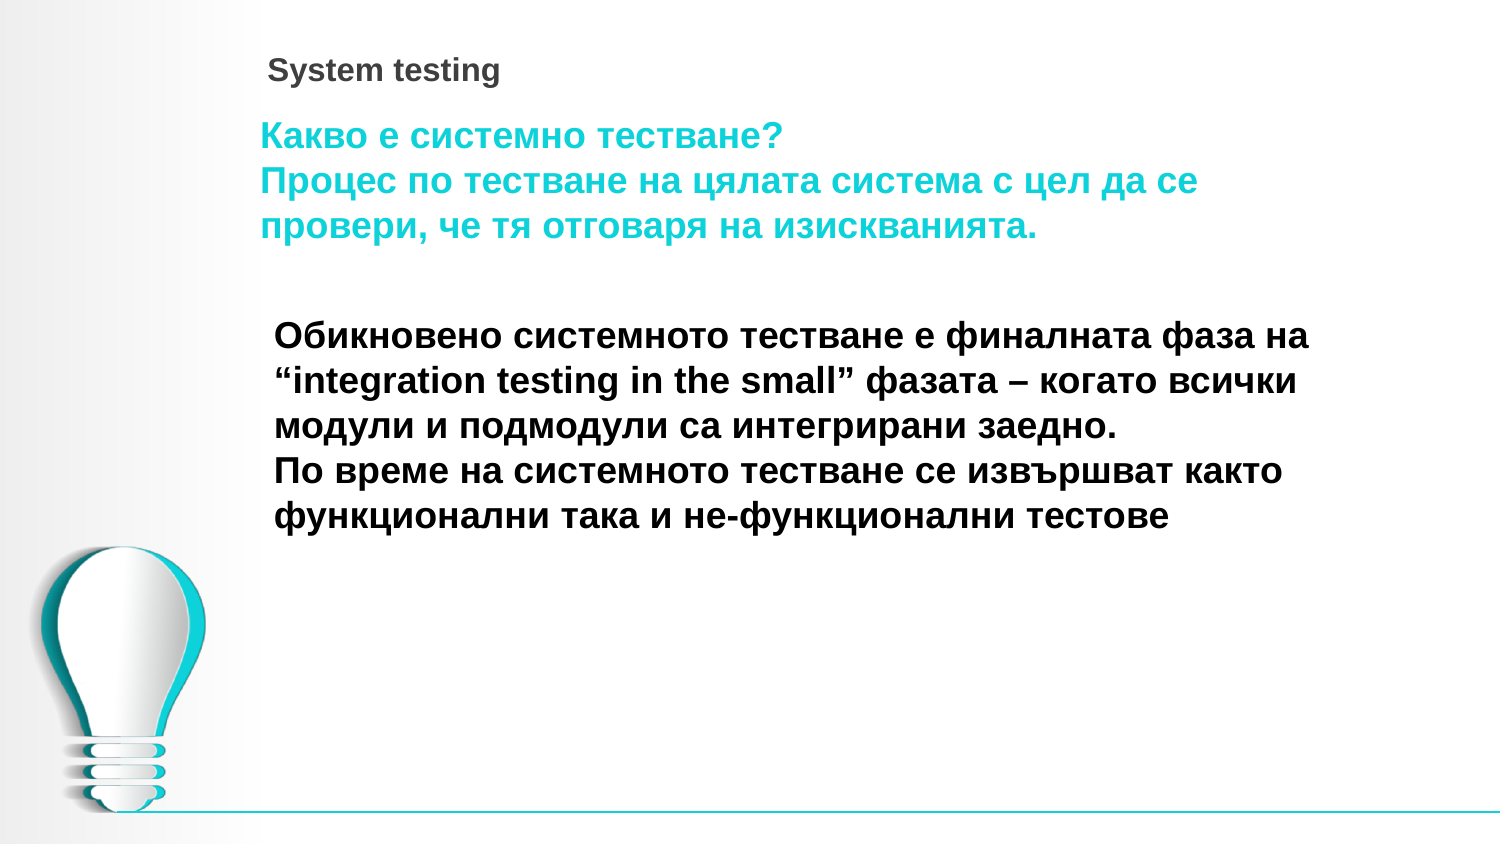

# System testing
Какво е системно тестване?
Процес по тестване на цялата система с цел да се провери, че тя отговаря на изискванията.
Обикновено системното тестване е финалната фаза на “integration testing in the small” фазата – когато всички модули и подмодули са интегрирани заедно.
По време на системното тестване се извършват както функционални така и не-функционални тестове